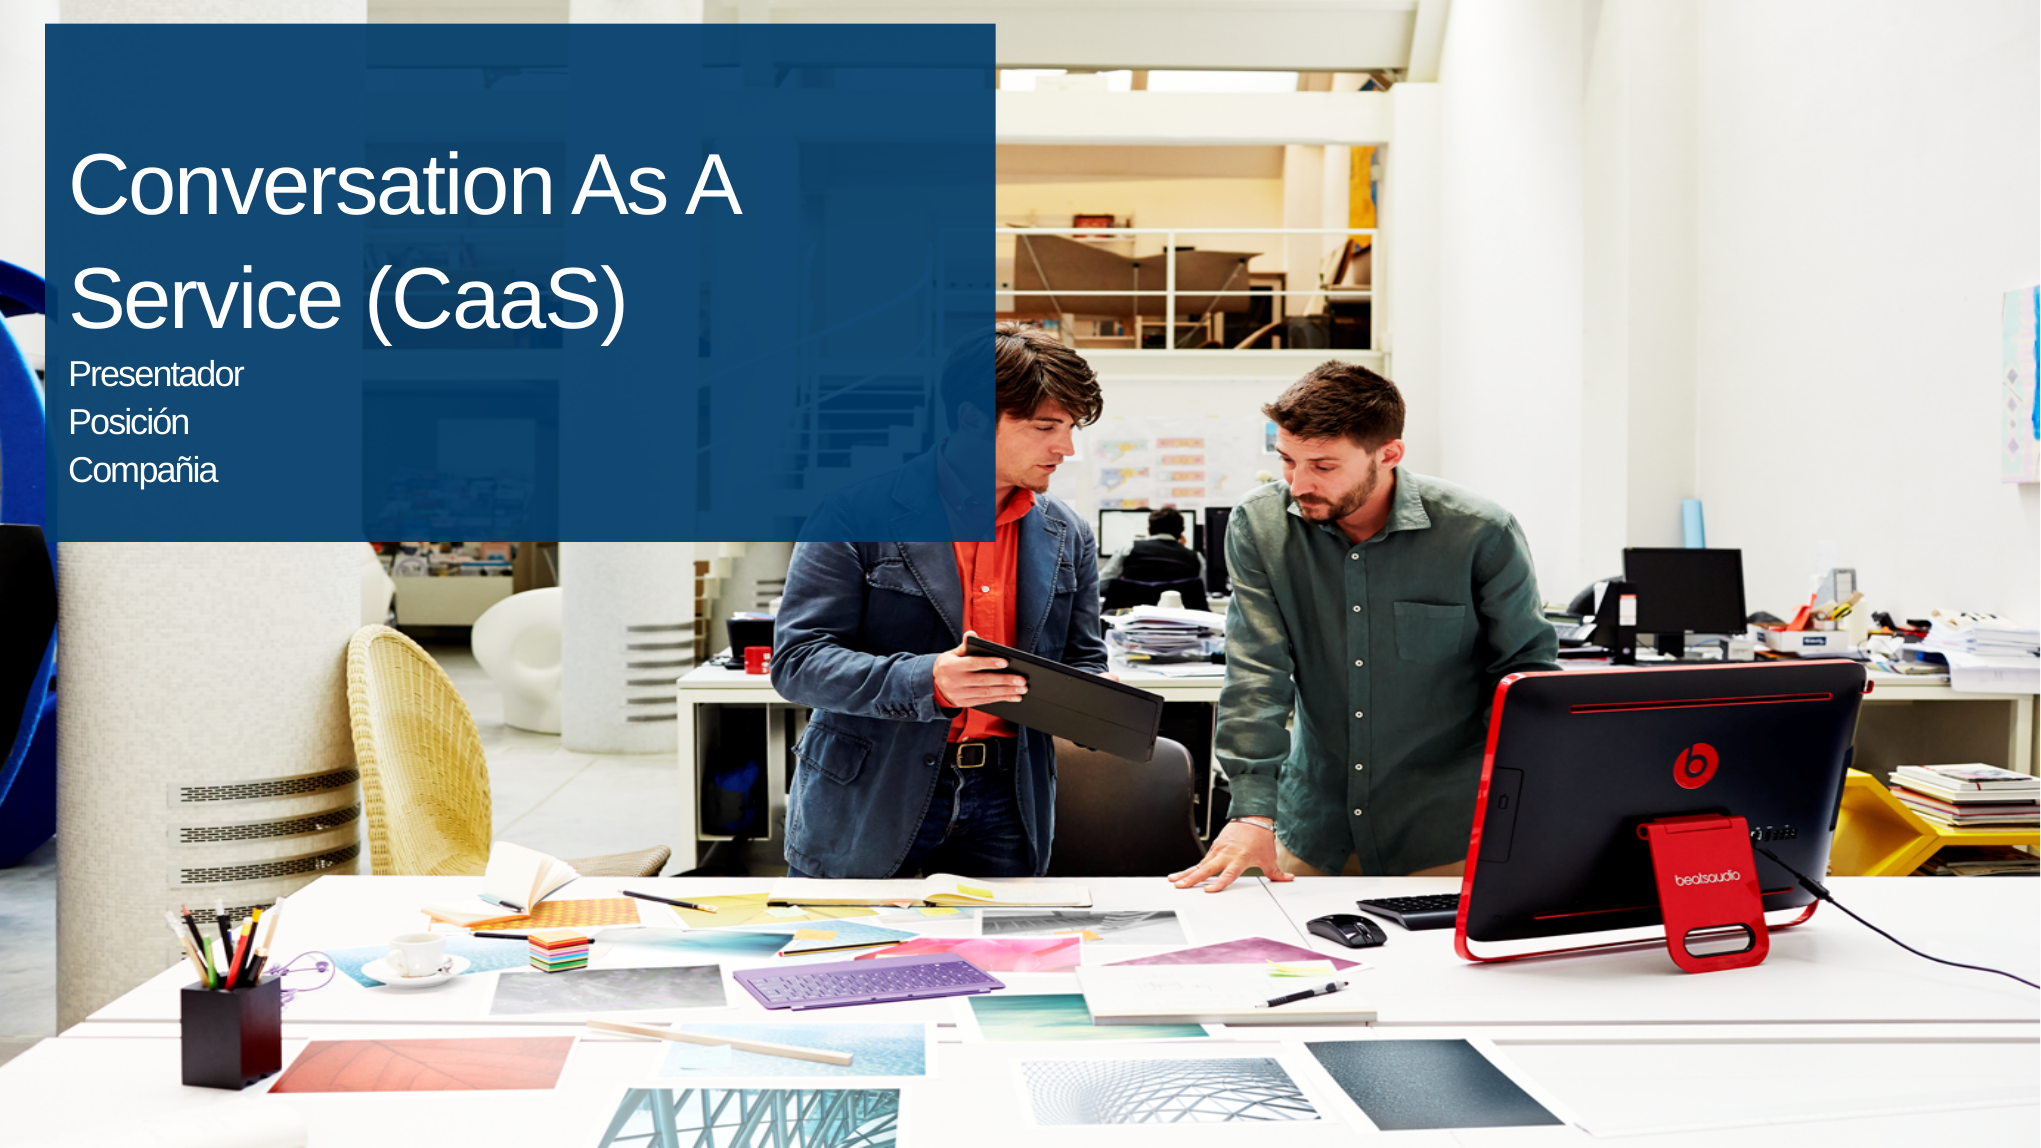

Conversation As A Service (CaaS)
Presentador
Posición
Compañia